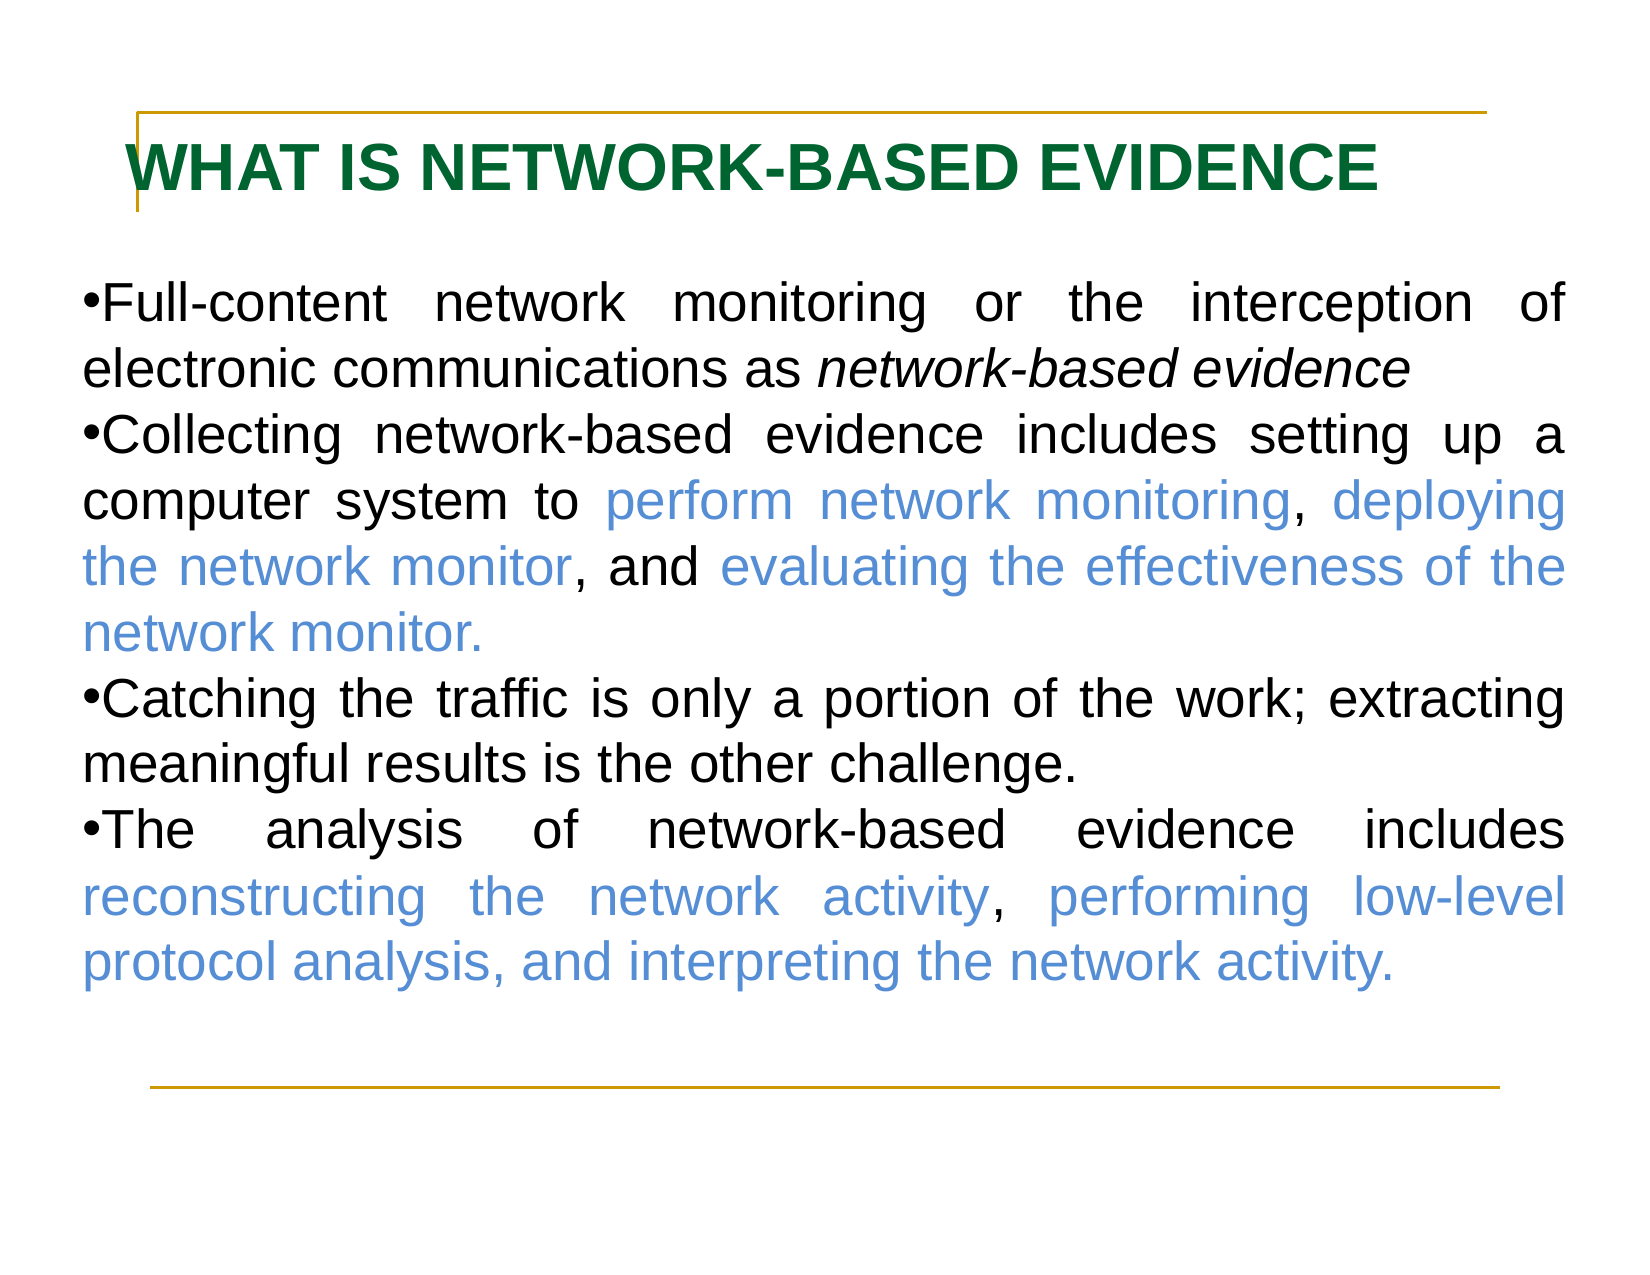

# WHAT IS NETWORK-BASED EVIDENCE
Full-content network monitoring or the interception of electronic communications as network-based evidence
Collecting network-based evidence includes setting up a computer system to perform network monitoring, deploying the network monitor, and evaluating the effectiveness of the network monitor.
Catching the traffic is only a portion of the work; extracting meaningful results is the other challenge.
The analysis of network-based evidence includes reconstructing the network activity, performing low-level protocol analysis, and interpreting the network activity.